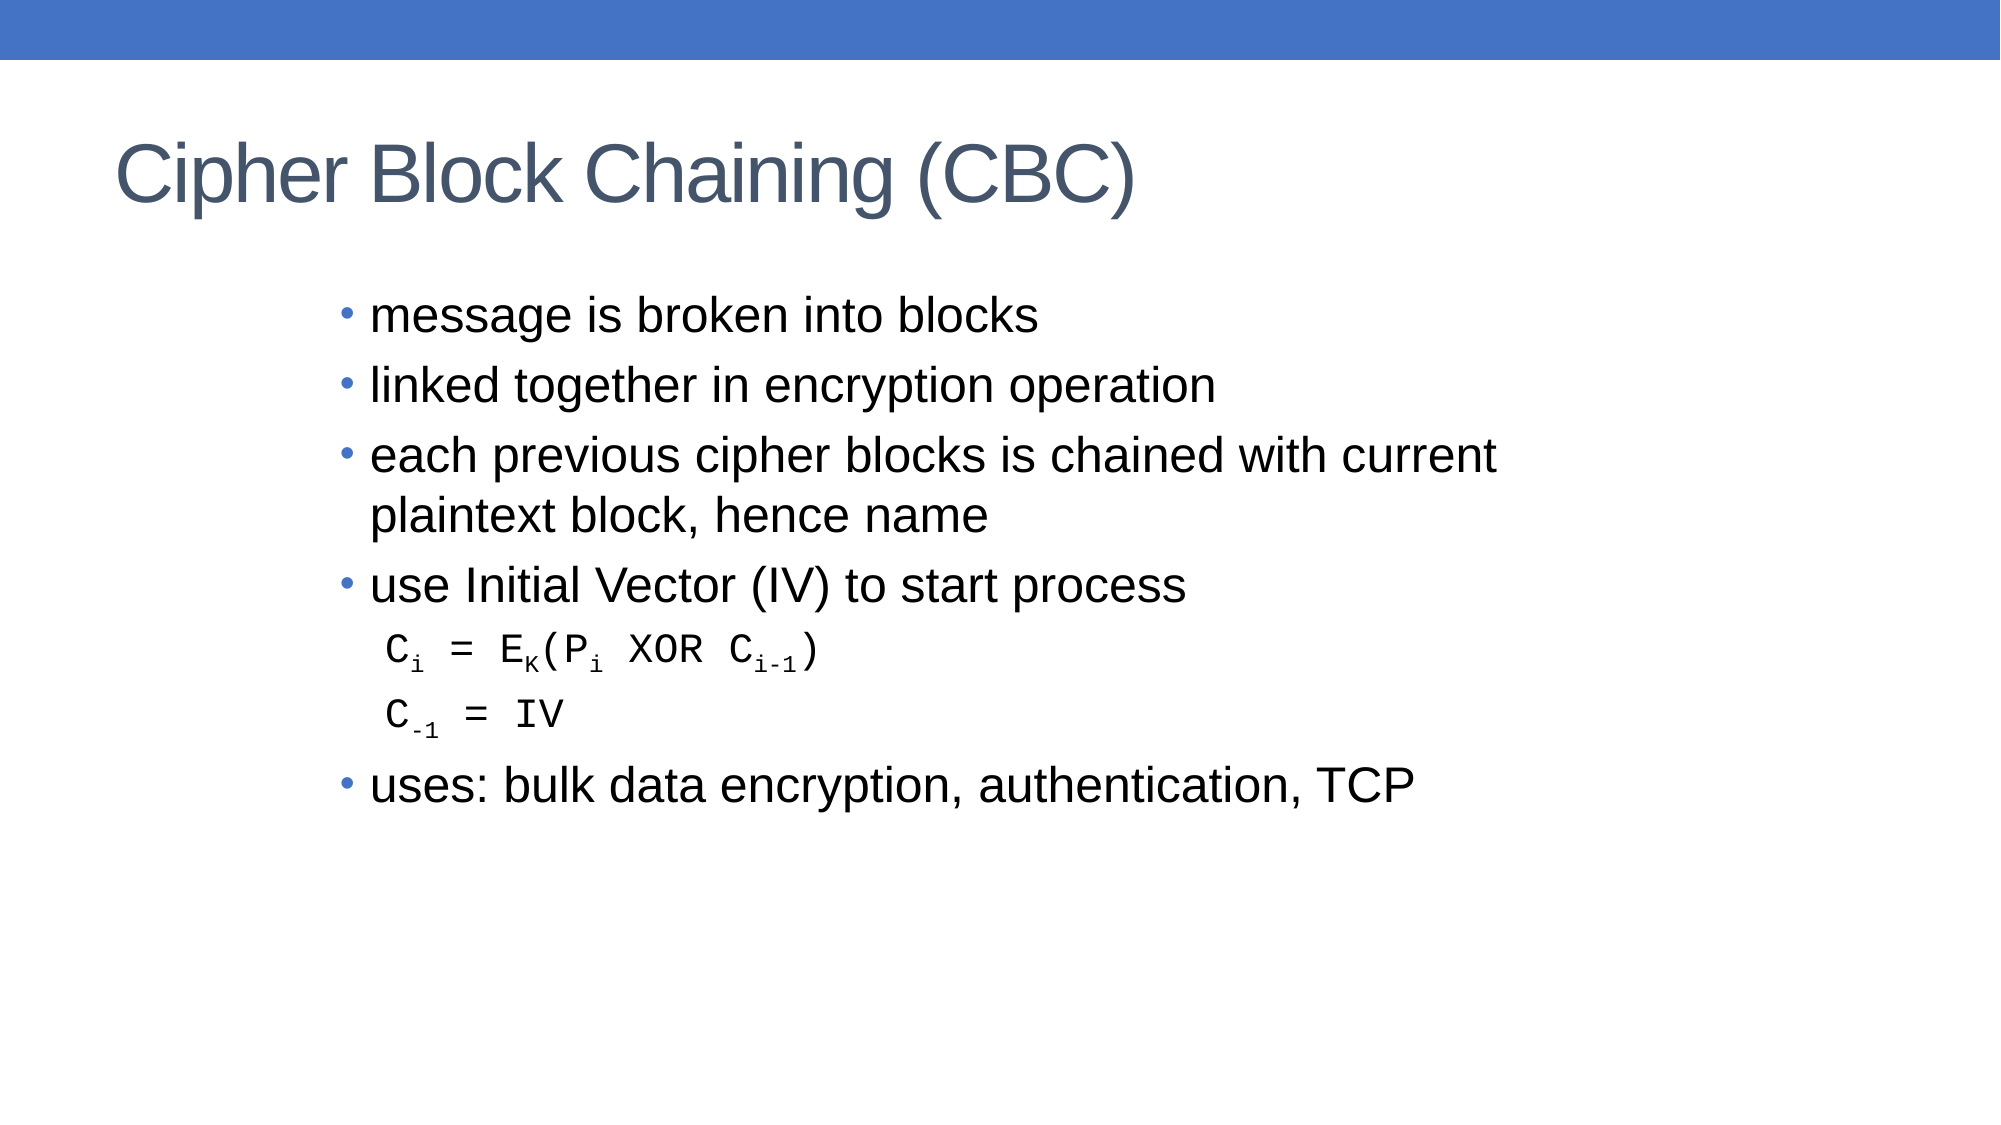

# Cipher Block Chaining (CBC)
message is broken into blocks
linked together in encryption operation
each previous cipher blocks is chained with current plaintext block, hence name
use Initial Vector (IV) to start process
Ci = EK(Pi XOR Ci-1)
C-1 = IV
uses: bulk data encryption, authentication, TCP